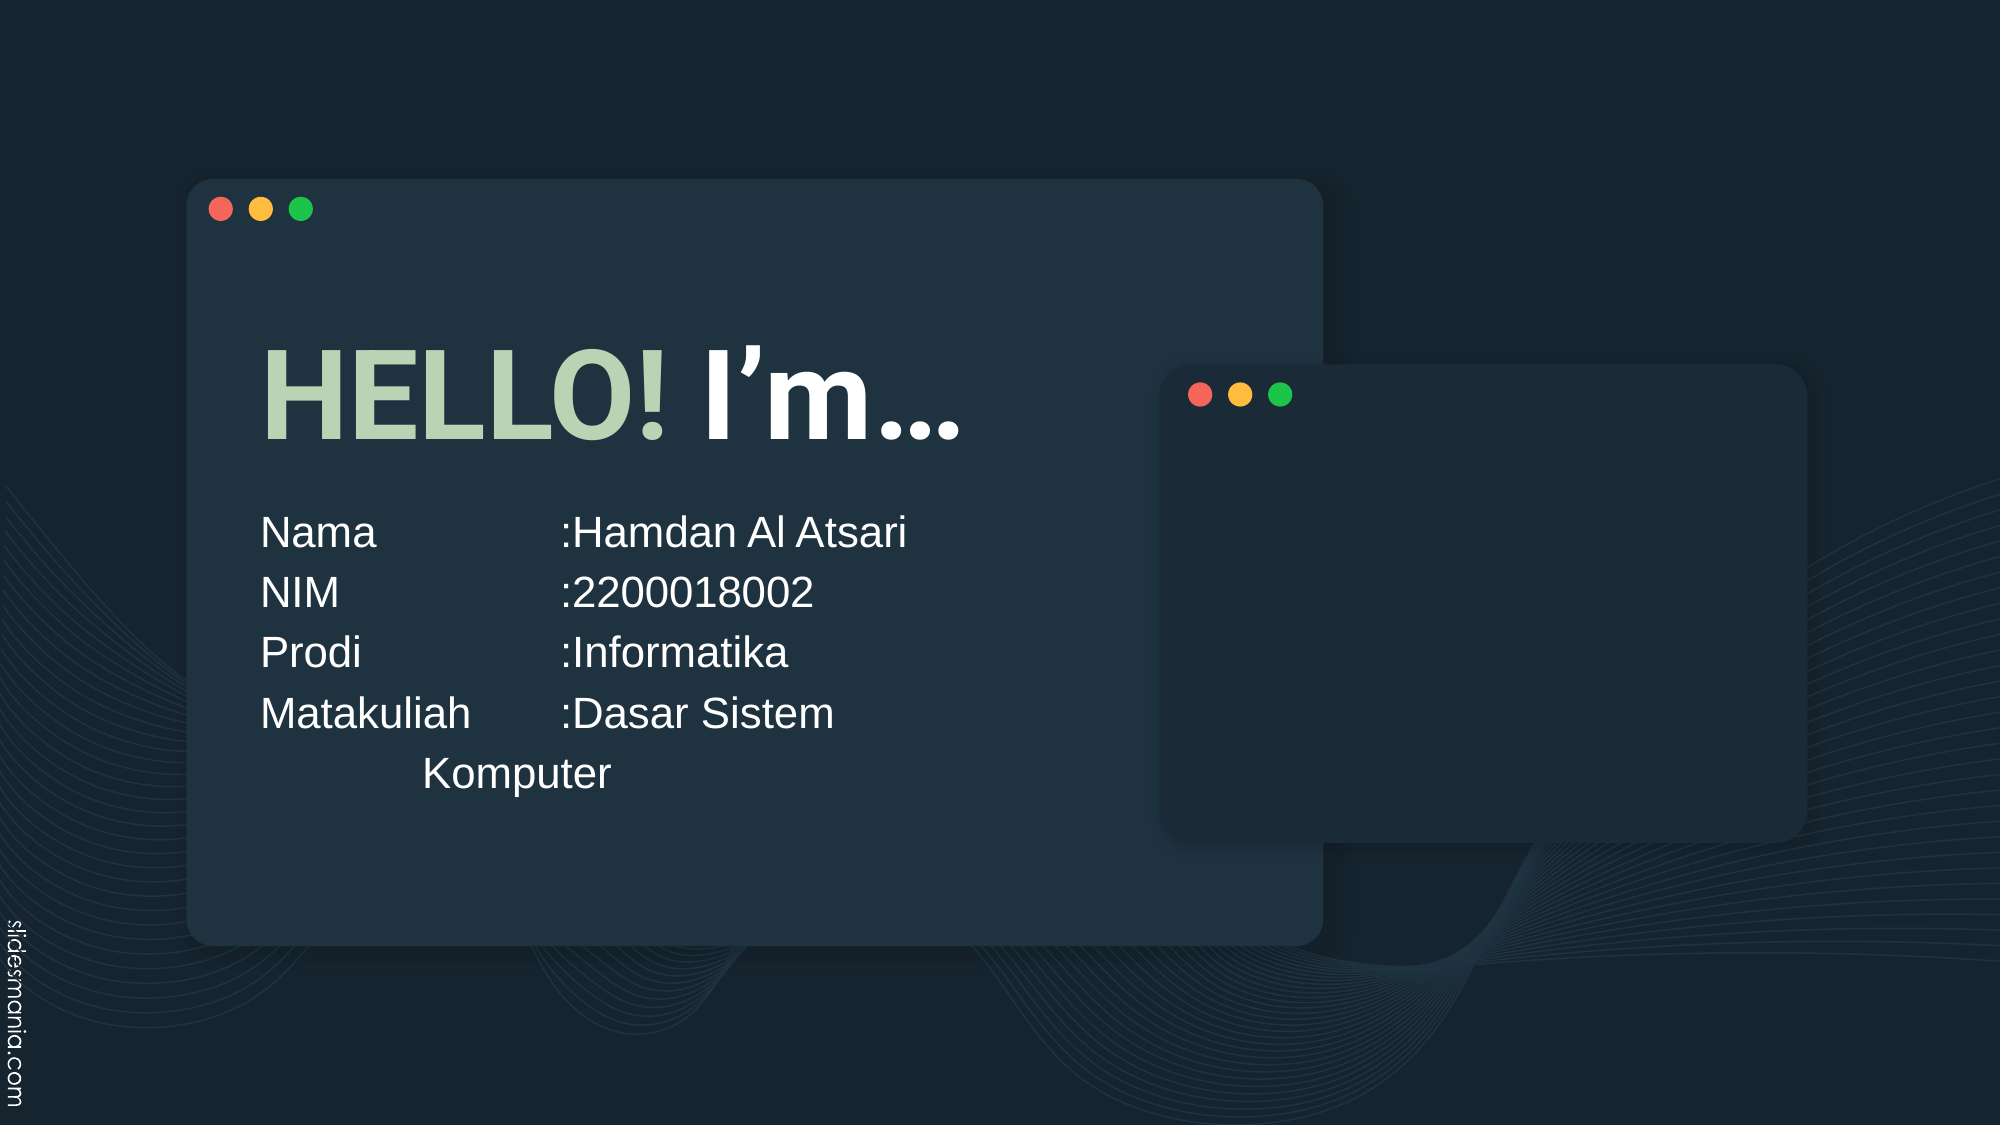

# HELLO! I’m…
Nama		:Hamdan Al Atsari
NIM		:2200018002
Prodi		:Informatika
Matakuliah	:Dasar Sistem 			 Komputer